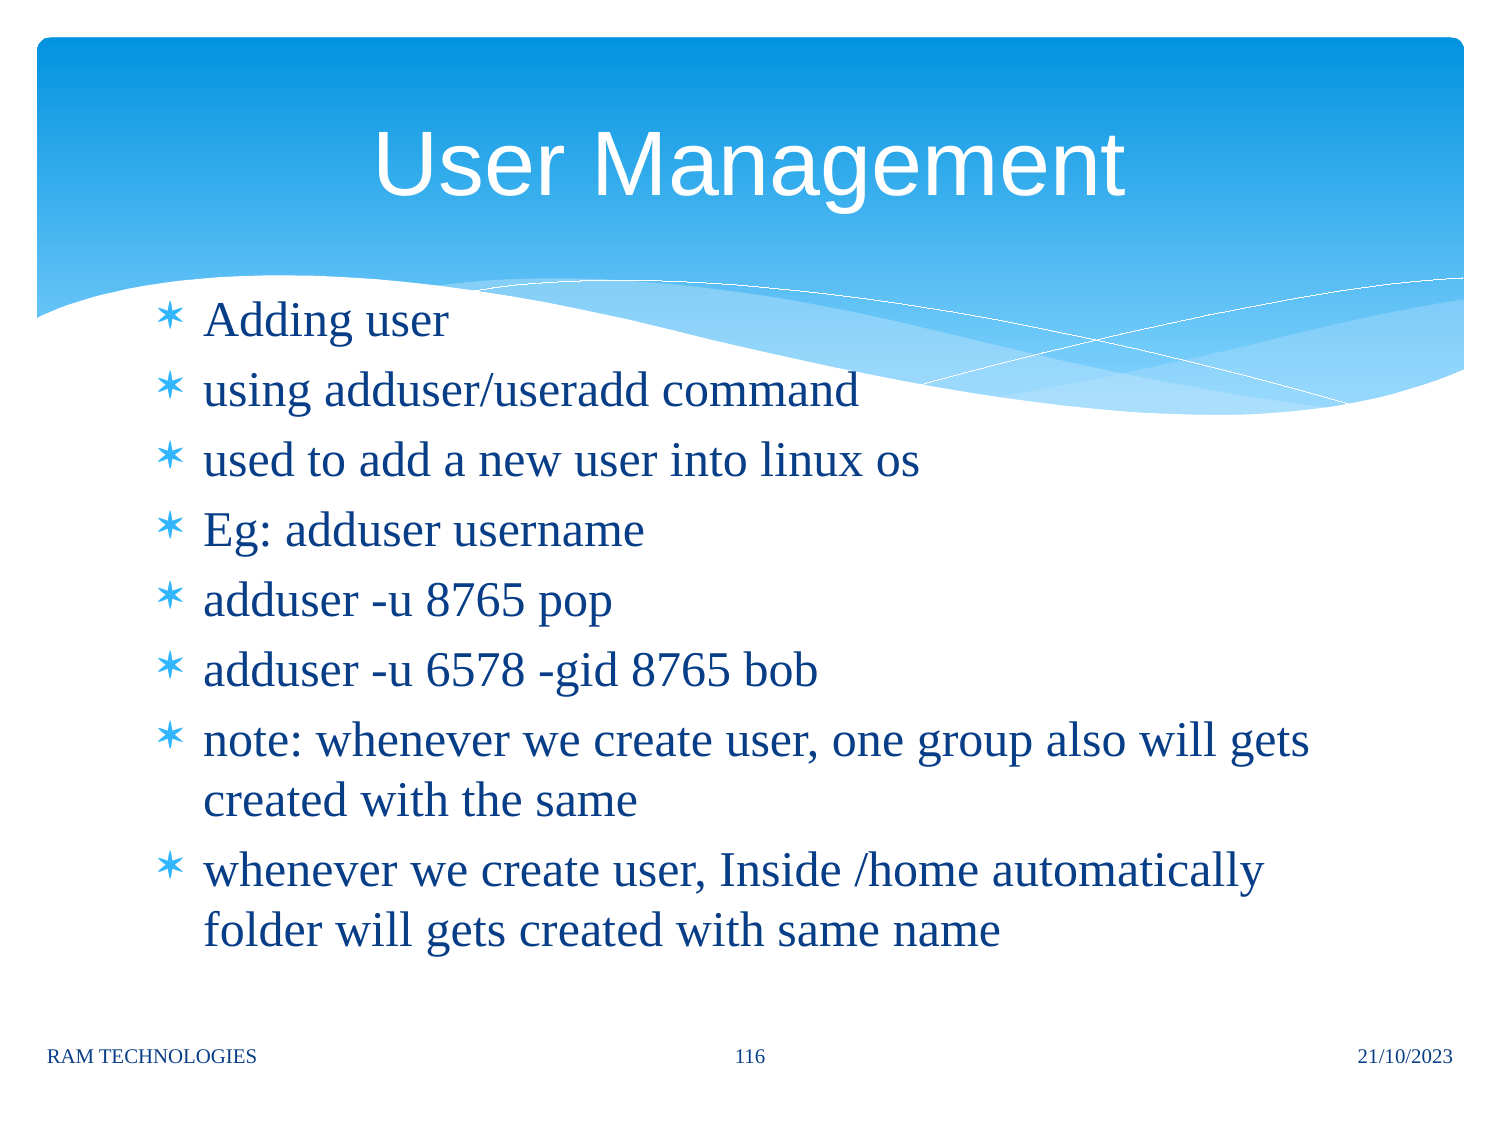

# User Management
Adding user
using adduser/useradd command
used to add a new user into linux os
Eg: adduser username
adduser -u 8765 pop
adduser -u 6578 -gid 8765 bob
note: whenever we create user, one group also will gets created with the same
whenever we create user, Inside /home automatically folder will gets created with same name
116
RAM TECHNOLOGIES
21/10/2023